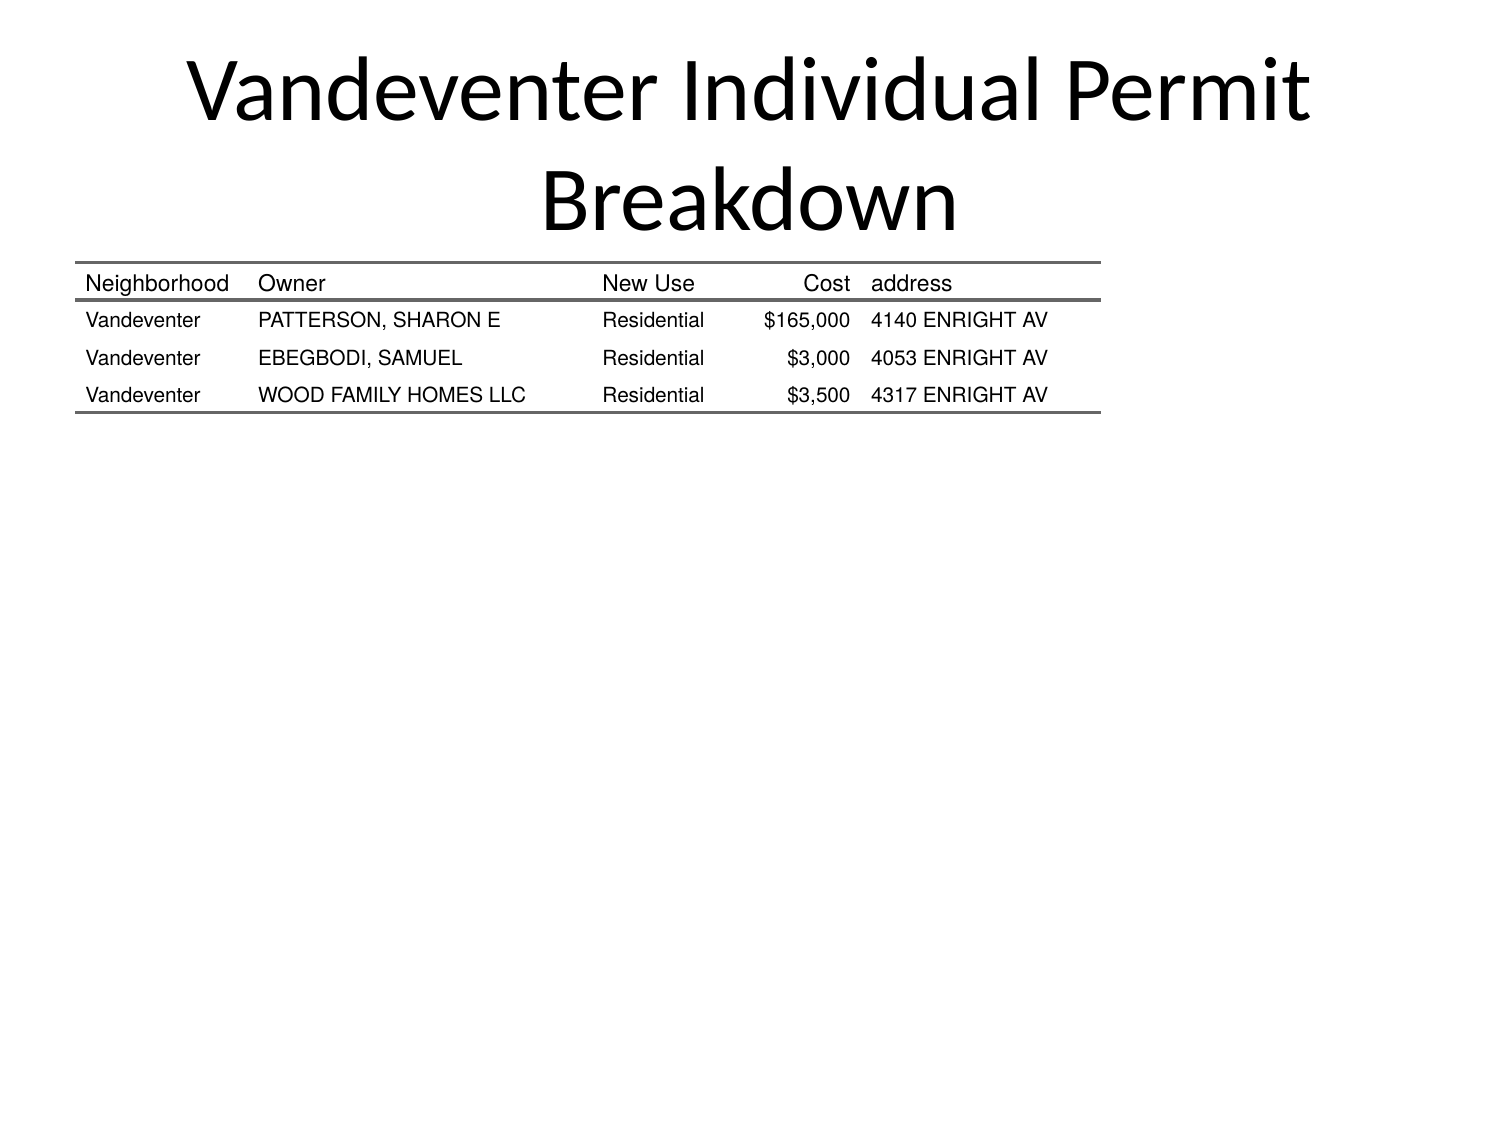

# Vandeventer Individual Permit Breakdown
| Neighborhood | Owner | New Use | Cost | address |
| --- | --- | --- | --- | --- |
| Vandeventer | PATTERSON, SHARON E | Residential | $165,000 | 4140 ENRIGHT AV |
| Vandeventer | EBEGBODI, SAMUEL | Residential | $3,000 | 4053 ENRIGHT AV |
| Vandeventer | WOOD FAMILY HOMES LLC | Residential | $3,500 | 4317 ENRIGHT AV |